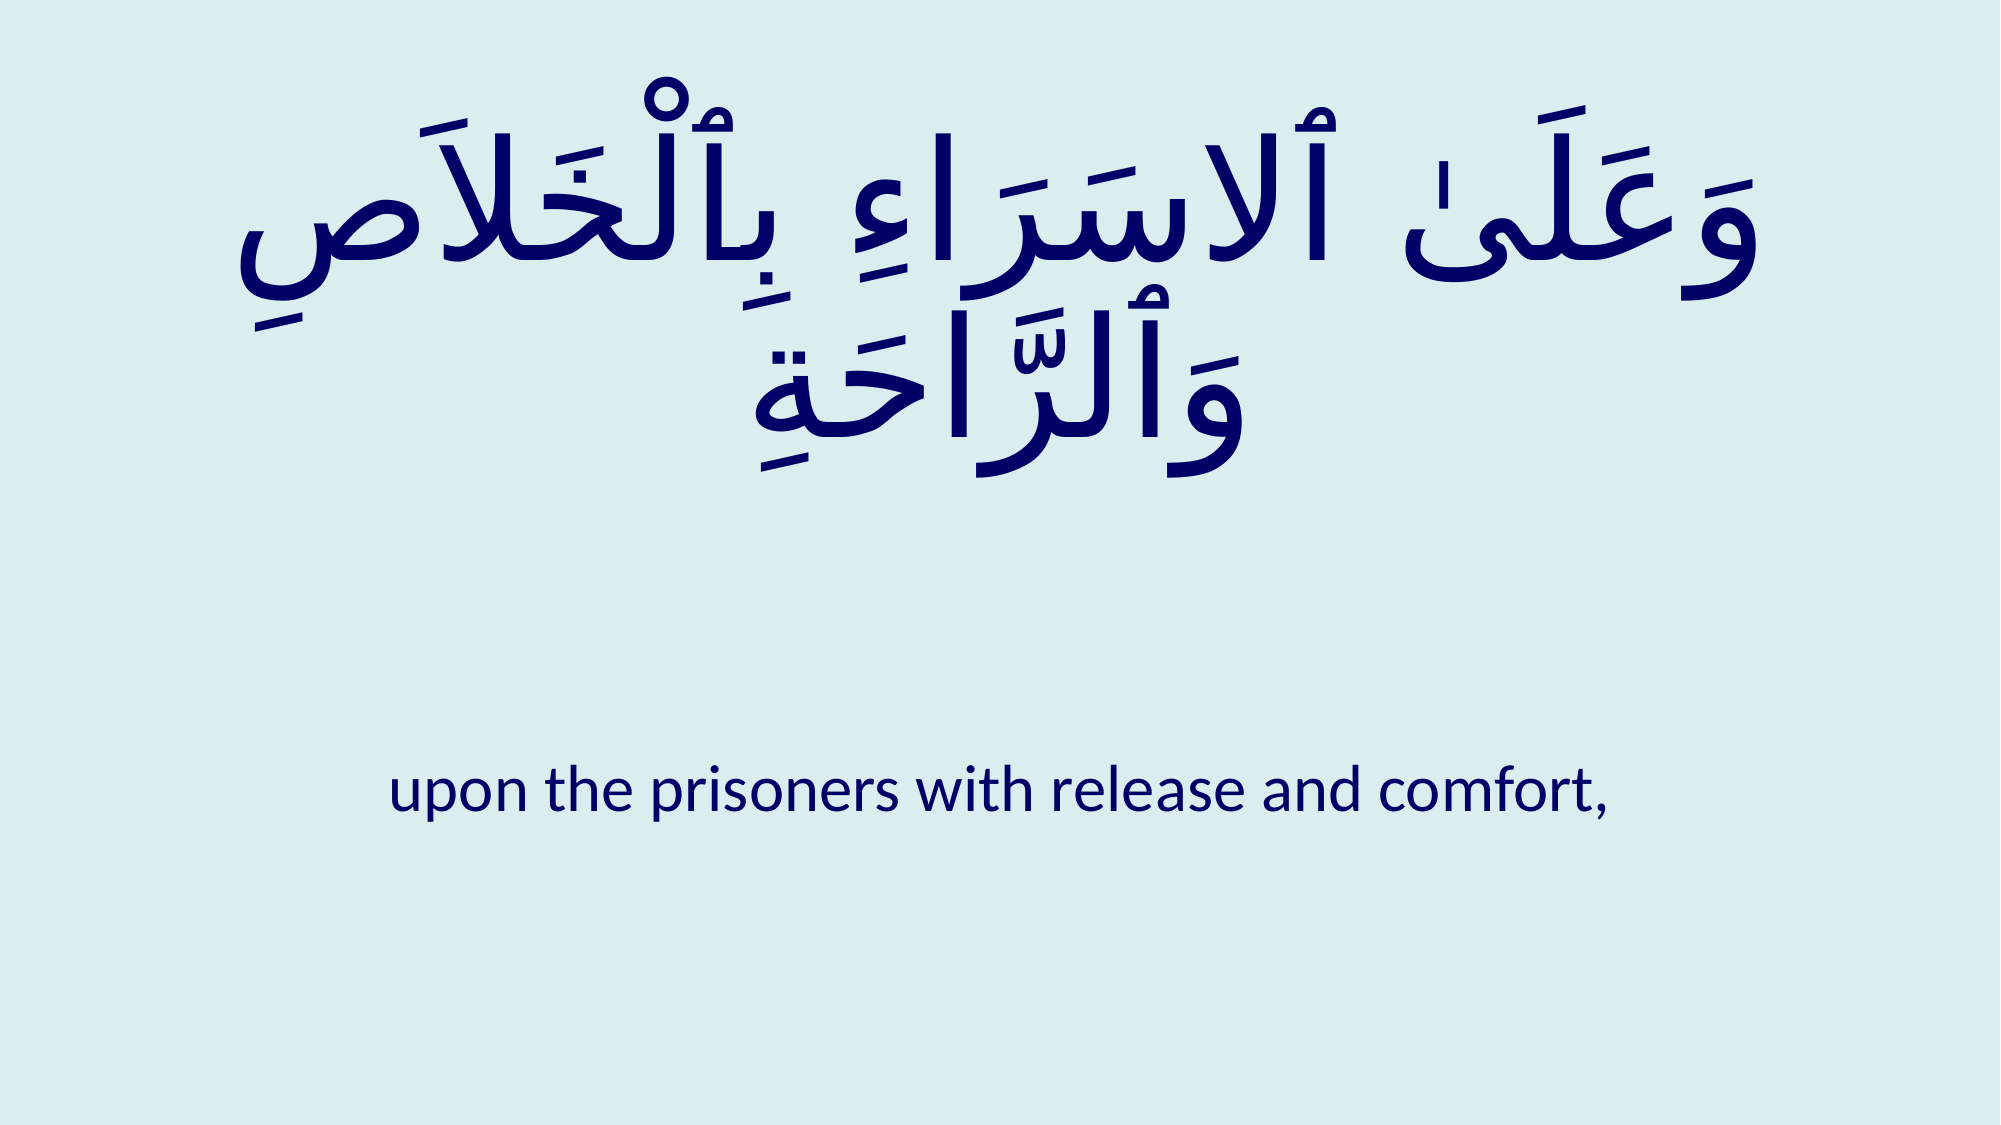

# وَعَلَىٰ ٱلاسَرَاءِ بِٱلْخَلاَصِ وَٱلرَّاحَةِ
upon the prisoners with release and comfort,